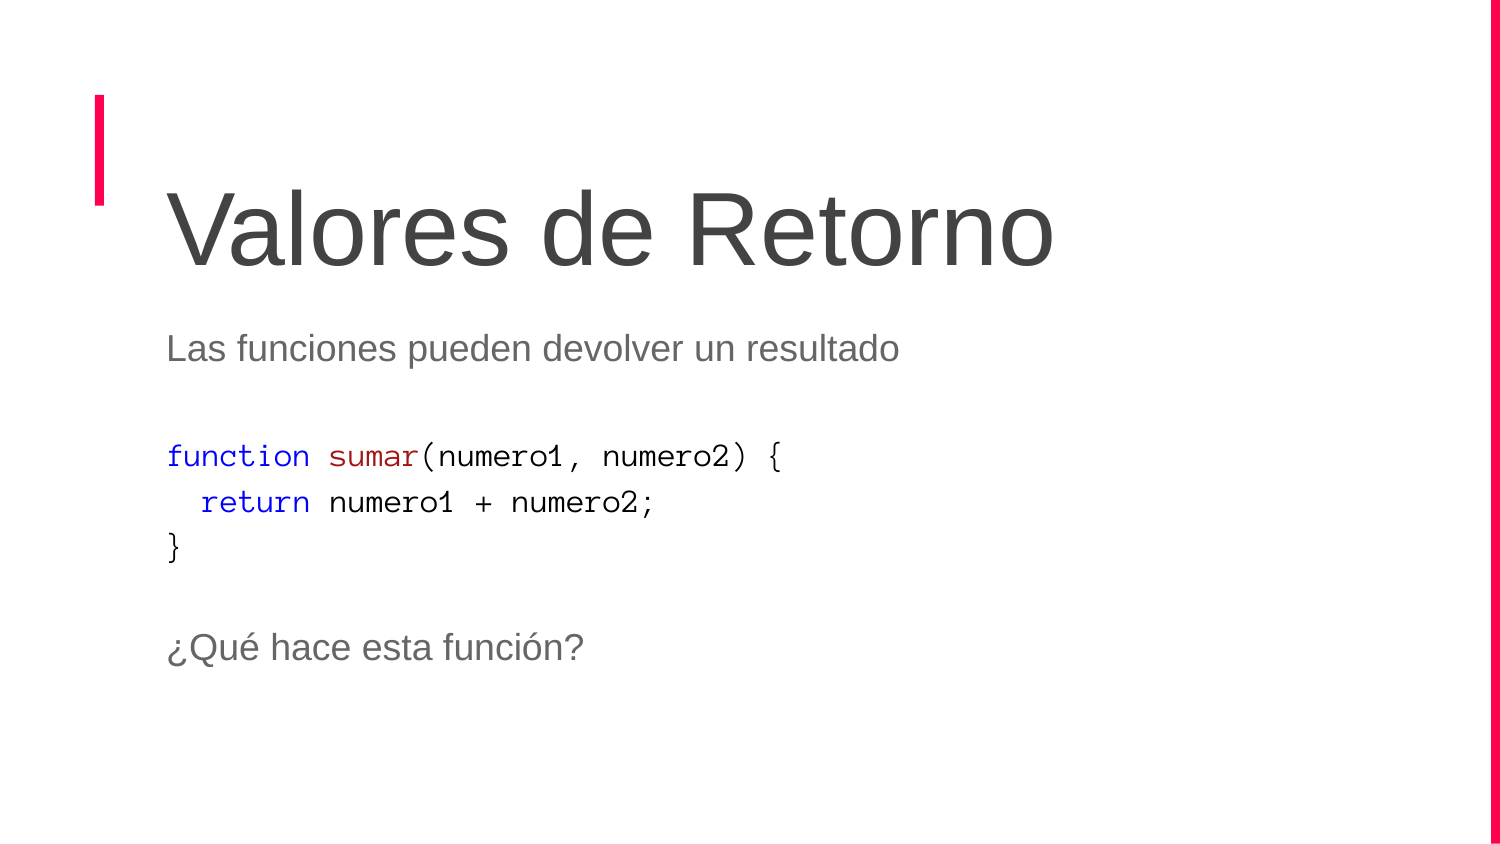

Valores de Retorno
Las funciones pueden devolver un resultado

function sumar(numero1, numero2) {
  return numero1 + numero2;
}

¿Qué hace esta función?